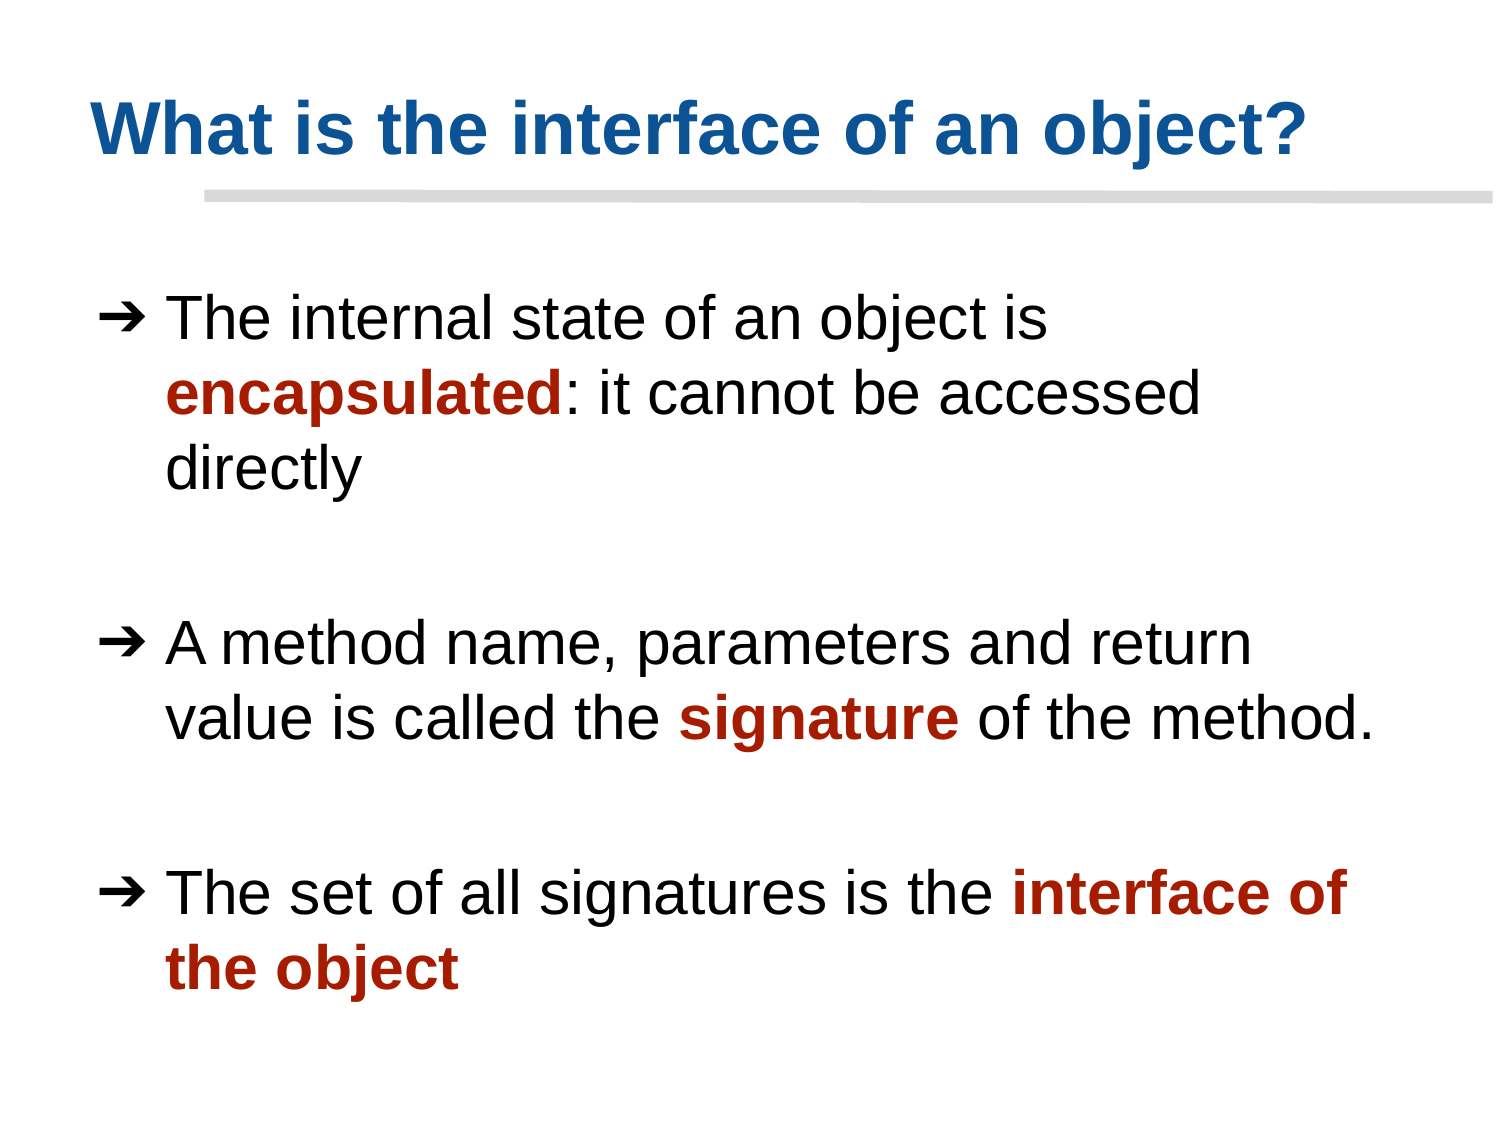

# What is the interface of an object?
The internal state of an object is encapsulated: it cannot be accessed directly

A method name, parameters and return value is called the signature of the method.

The set of all signatures is the interface of the object